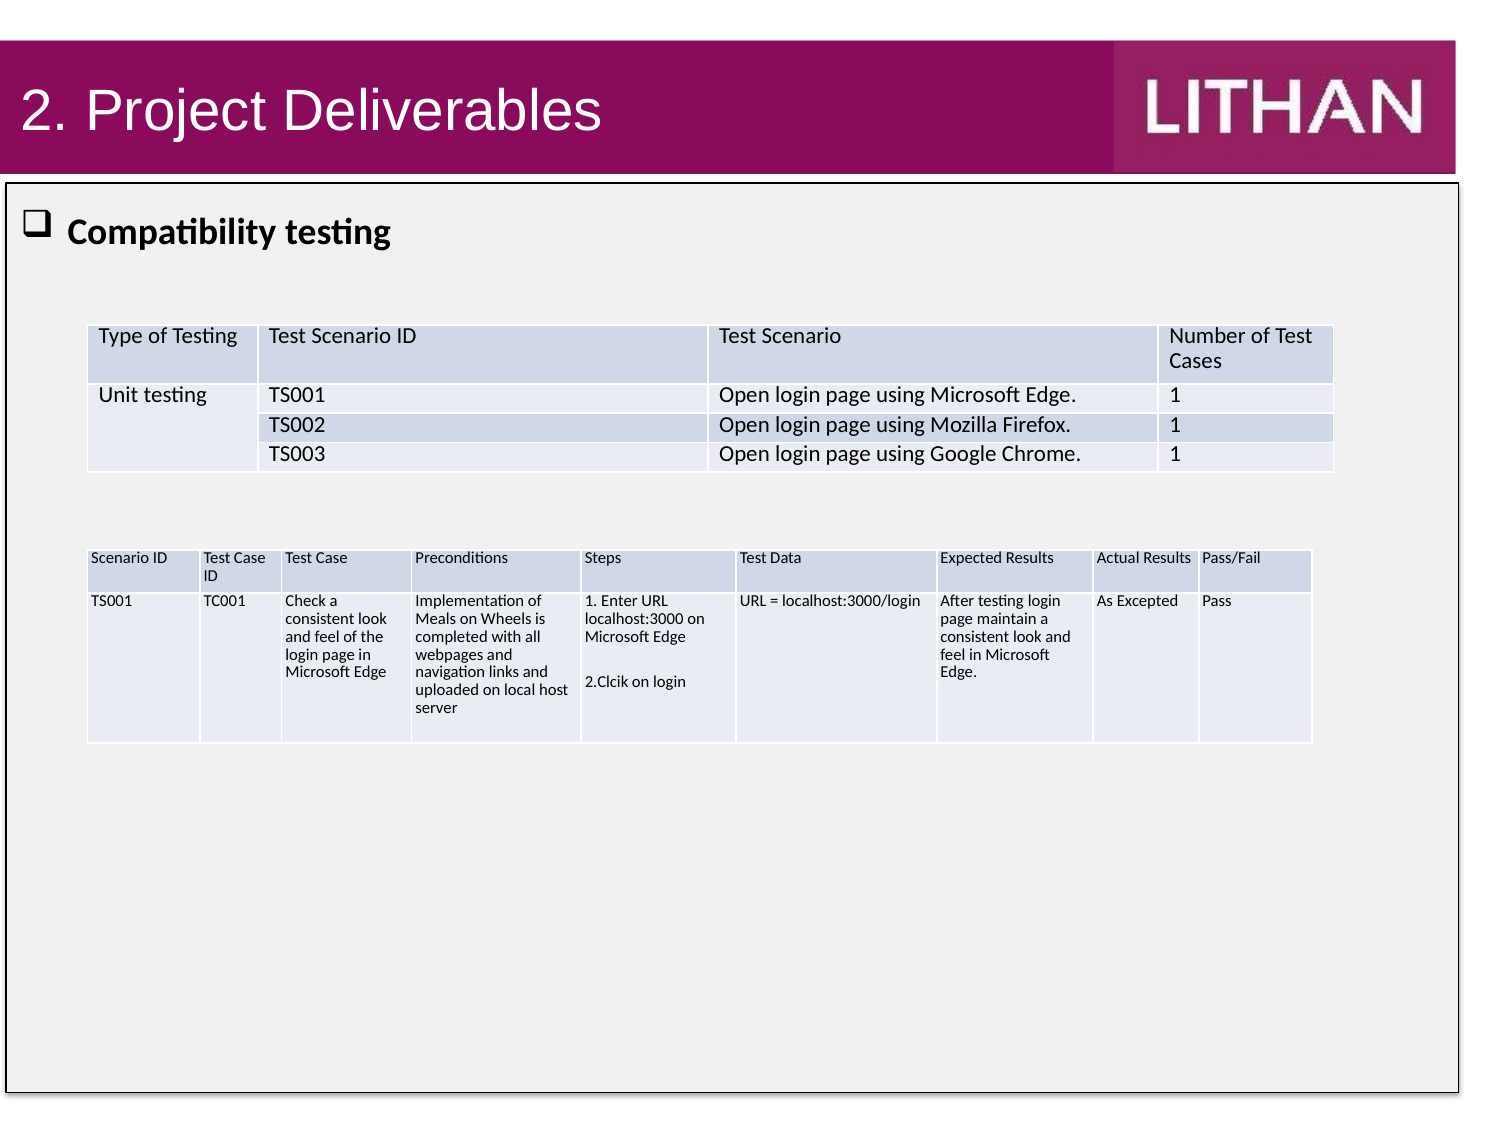

# 2. Project Deliverables

Compatibility testing

| Type of Testing | Test Scenario ID | Test Scenario | Number of Test Cases |
| --- | --- | --- | --- |
| Unit testing | TS001 | Open login page using Microsoft Edge. | 1 |
|  | TS002 | Open login page using Mozilla Firefox. | 1 |
|  | TS003 | Open login page using Google Chrome. | 1 |
| Scenario ID | Test Case ID | Test Case | Preconditions | Steps | Test Data | Expected Results | Actual Results | Pass/Fail |
| --- | --- | --- | --- | --- | --- | --- | --- | --- |
| TS001 | TC001 | Check a consistent look and feel of the login page in Microsoft Edge | Implementation of Meals on Wheels is completed with all webpages and navigation links and uploaded on local host server | 1. Enter URL localhost:3000 on Microsoft Edge 2.Clcik on login | URL = localhost:3000/login | After testing login page maintain a consistent look and feel in Microsoft Edge. | As Excepted | Pass |